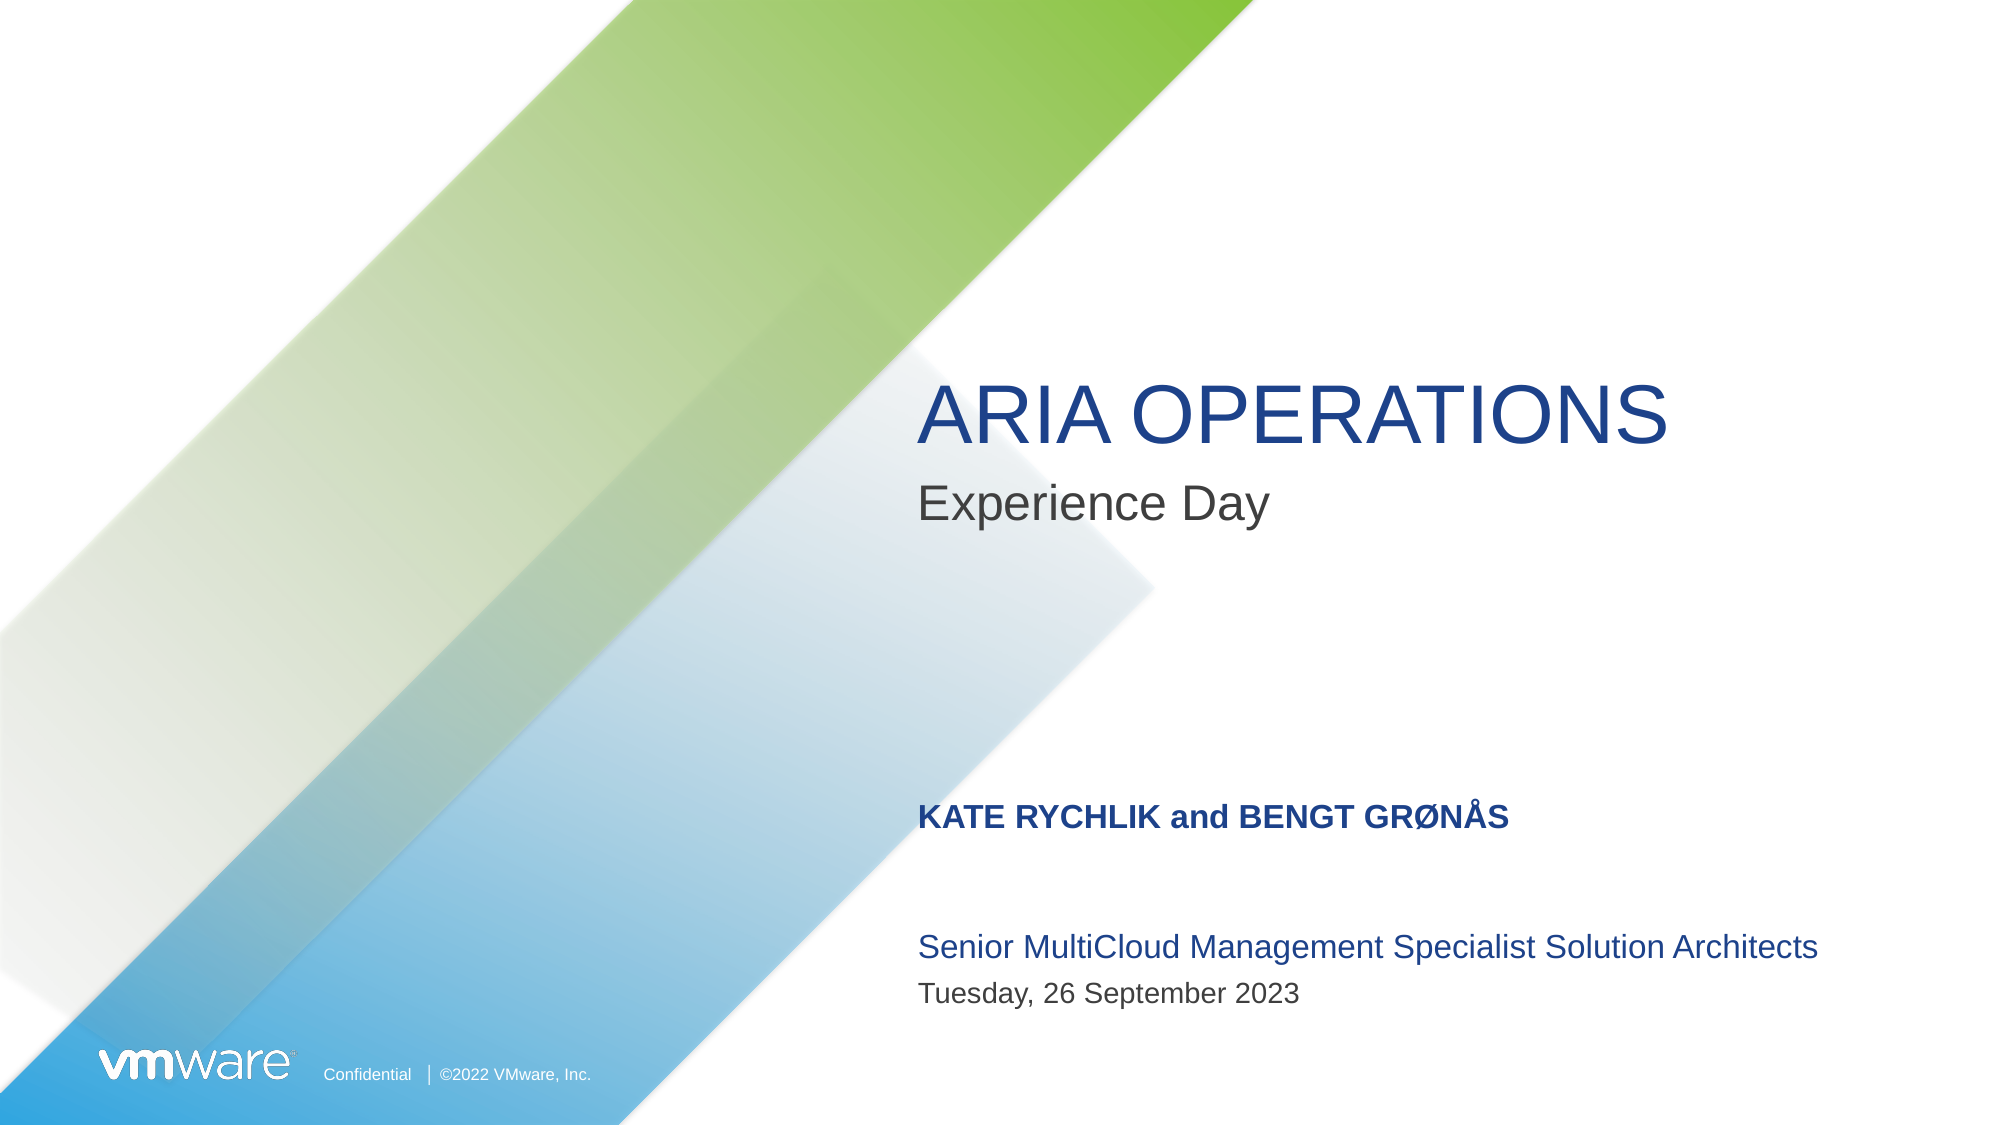

# ARIA OPERATIONS
Experience Day
KATE RYCHLIK and BENGT GRØNÅS
Senior MultiCloud Management Specialist Solution Architects
Tuesday, 26 September 2023